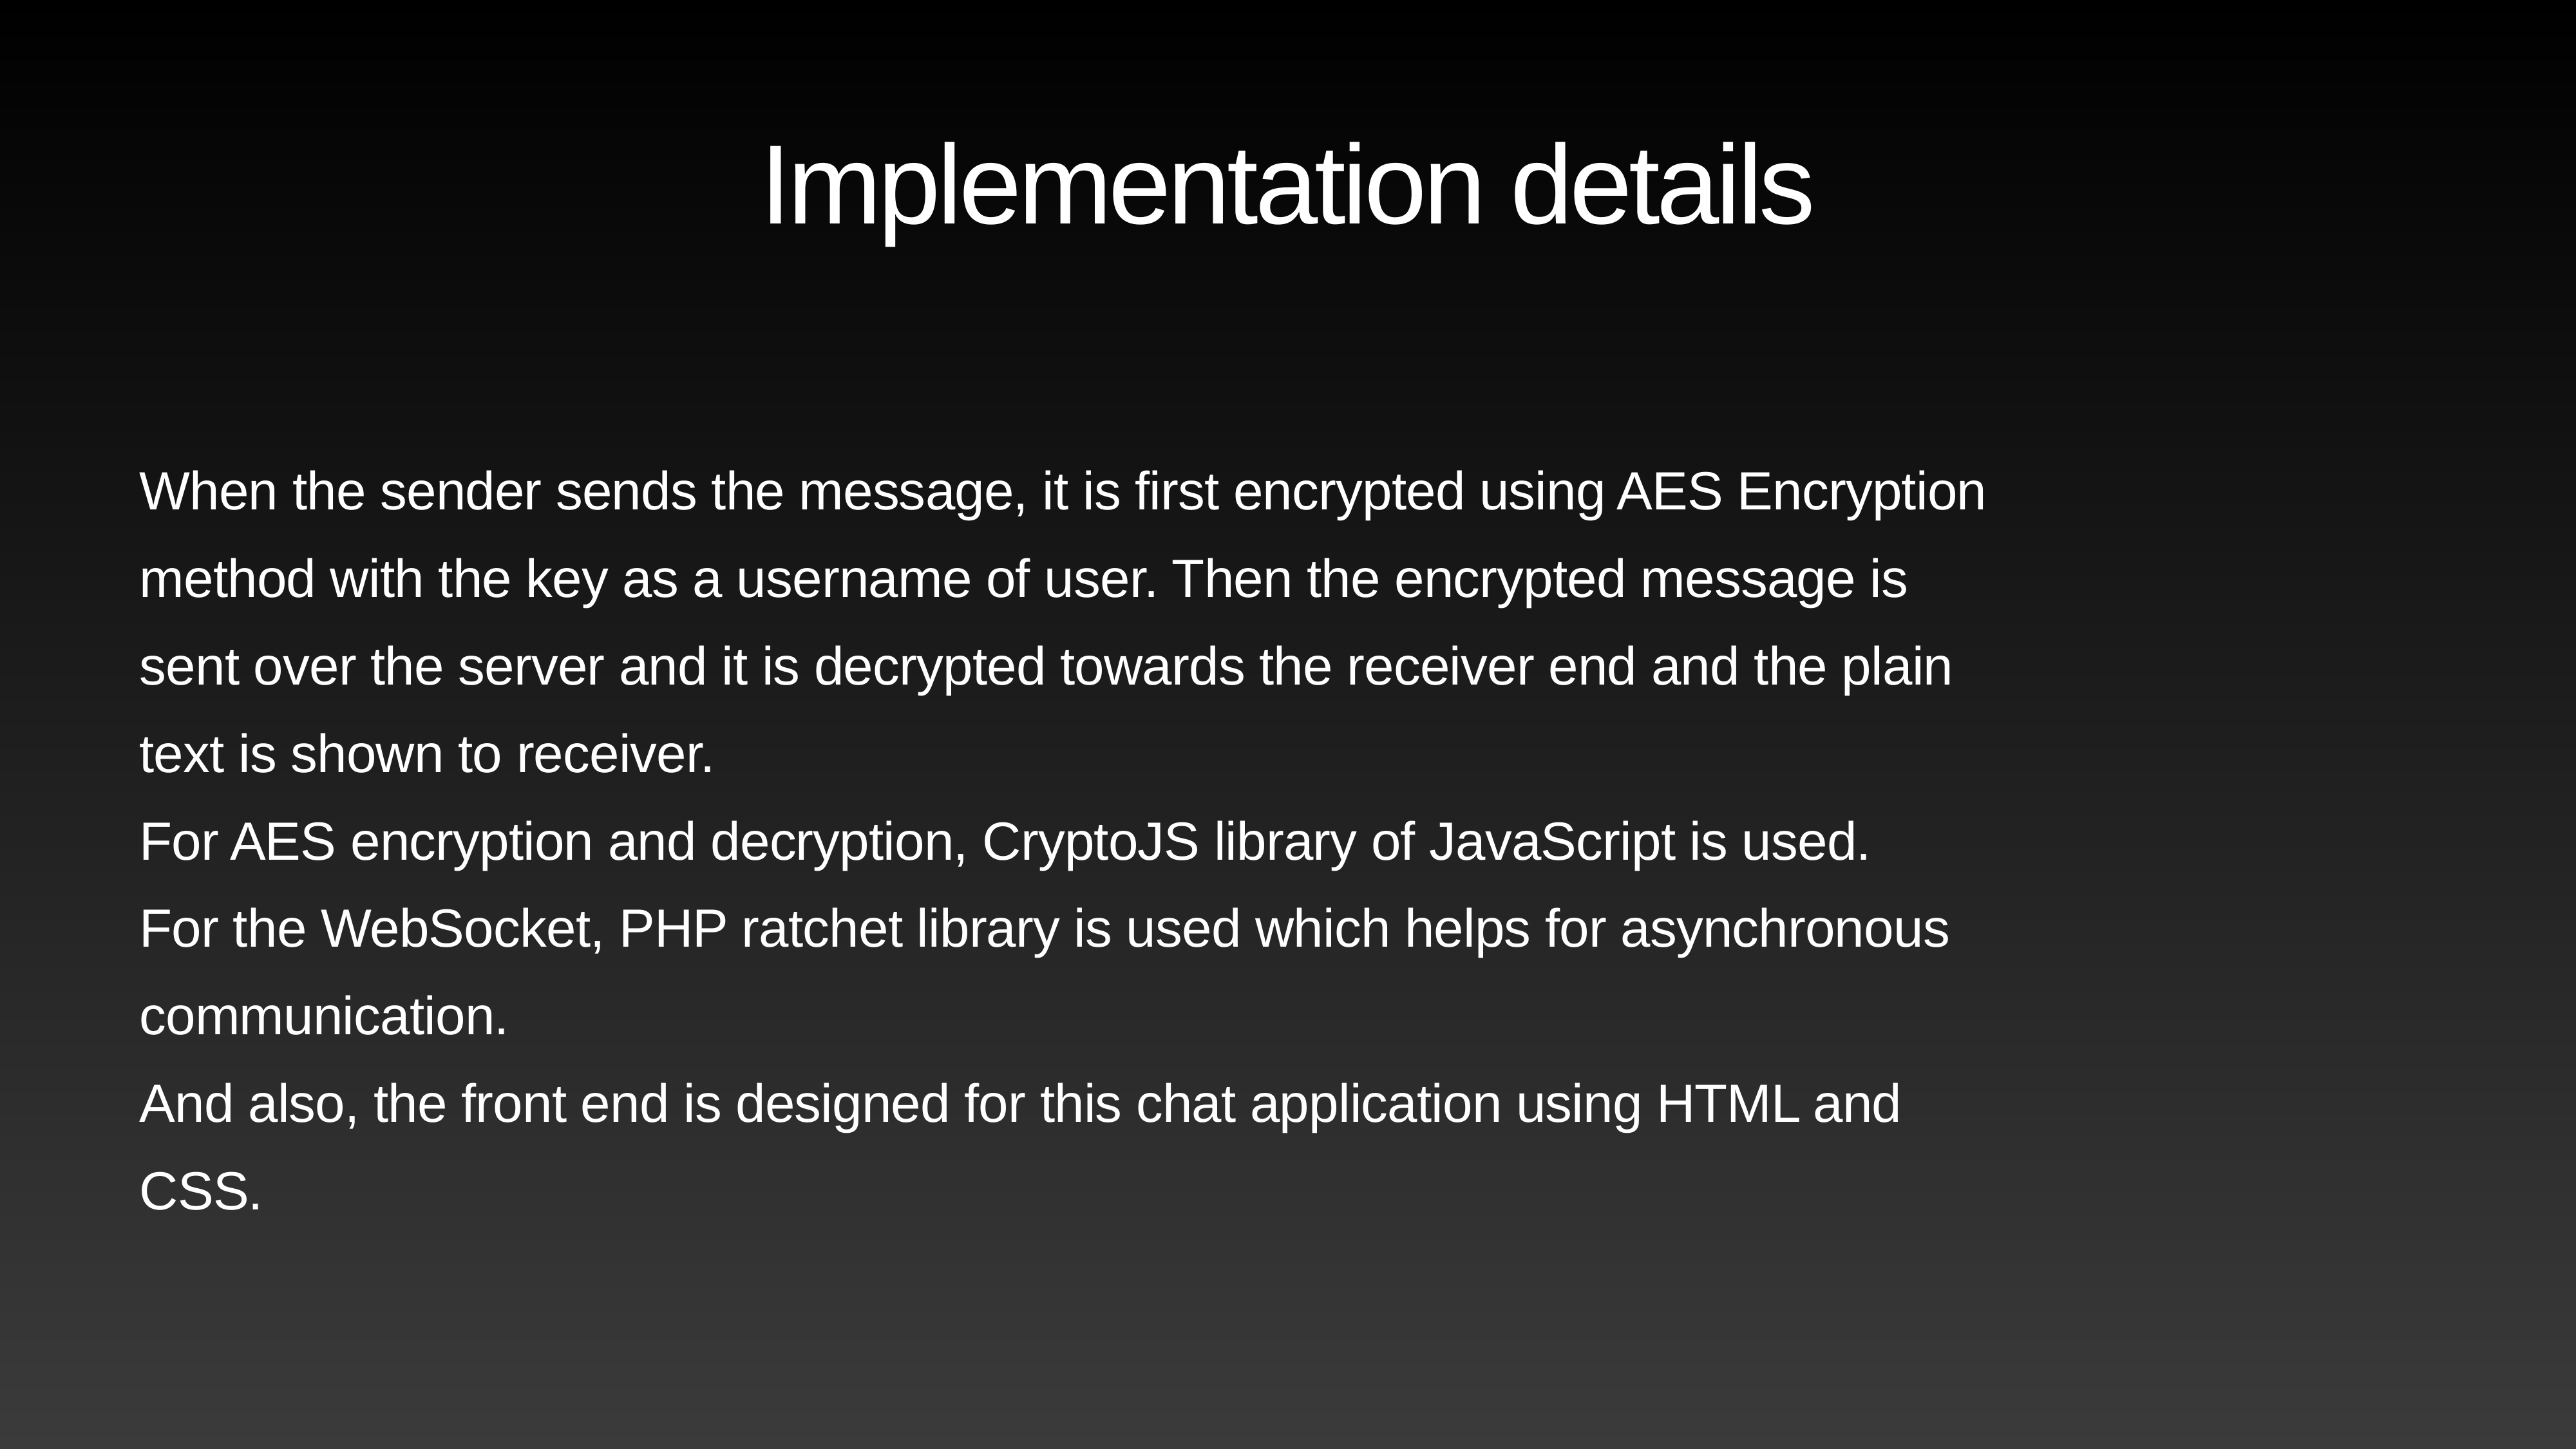

# Implementation details
When the sender sends the message, it is first encrypted using AES Encryption
method with the key as a username of user. Then the encrypted message is
sent over the server and it is decrypted towards the receiver end and the plain
text is shown to receiver.
For AES encryption and decryption, CryptoJS library of JavaScript is used.
For the WebSocket, PHP ratchet library is used which helps for asynchronous
communication.
And also, the front end is designed for this chat application using HTML and
CSS.